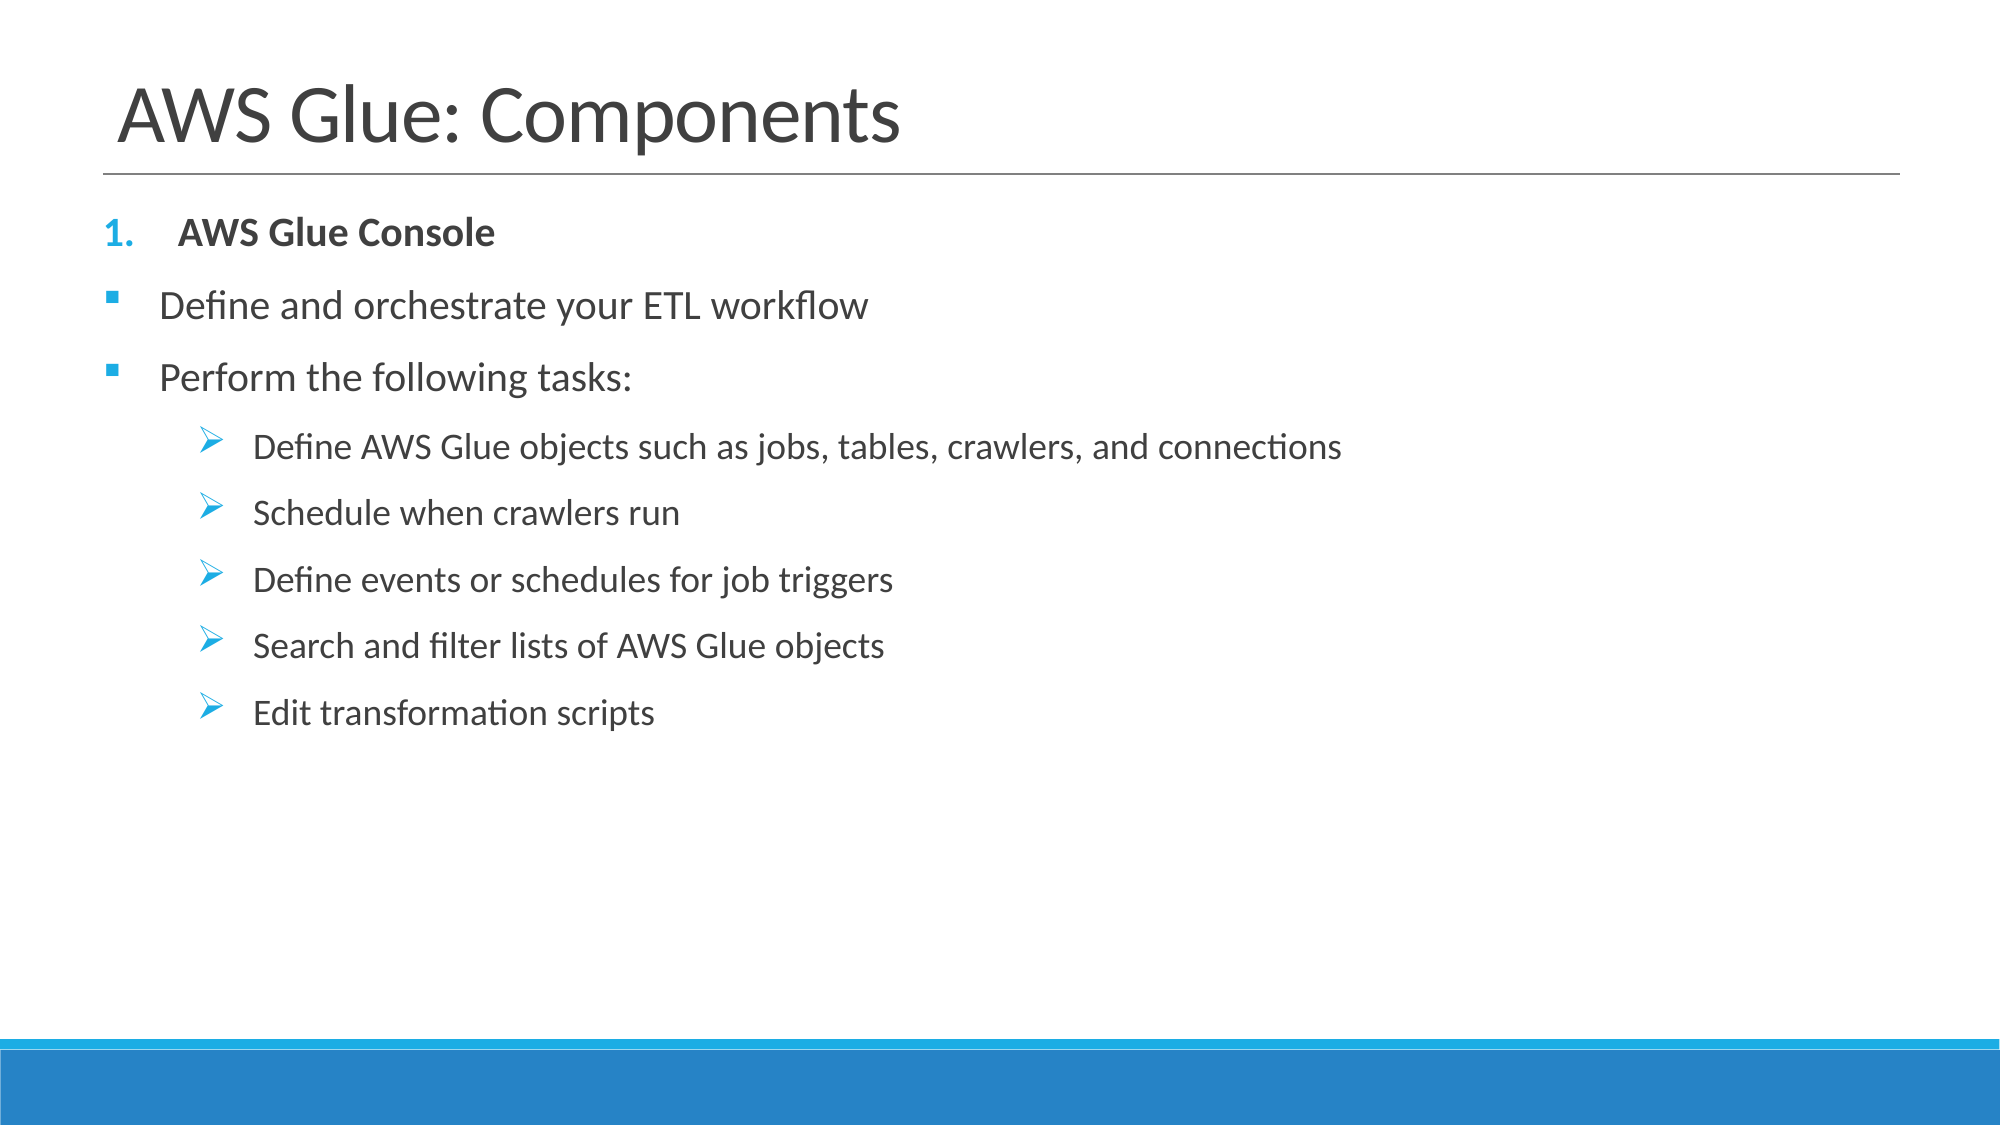

# AWS Glue: Components
AWS Glue Console
Define and orchestrate your ETL workflow
Perform the following tasks:
Define AWS Glue objects such as jobs, tables, crawlers, and connections
Schedule when crawlers run
Define events or schedules for job triggers
Search and filter lists of AWS Glue objects
Edit transformation scripts